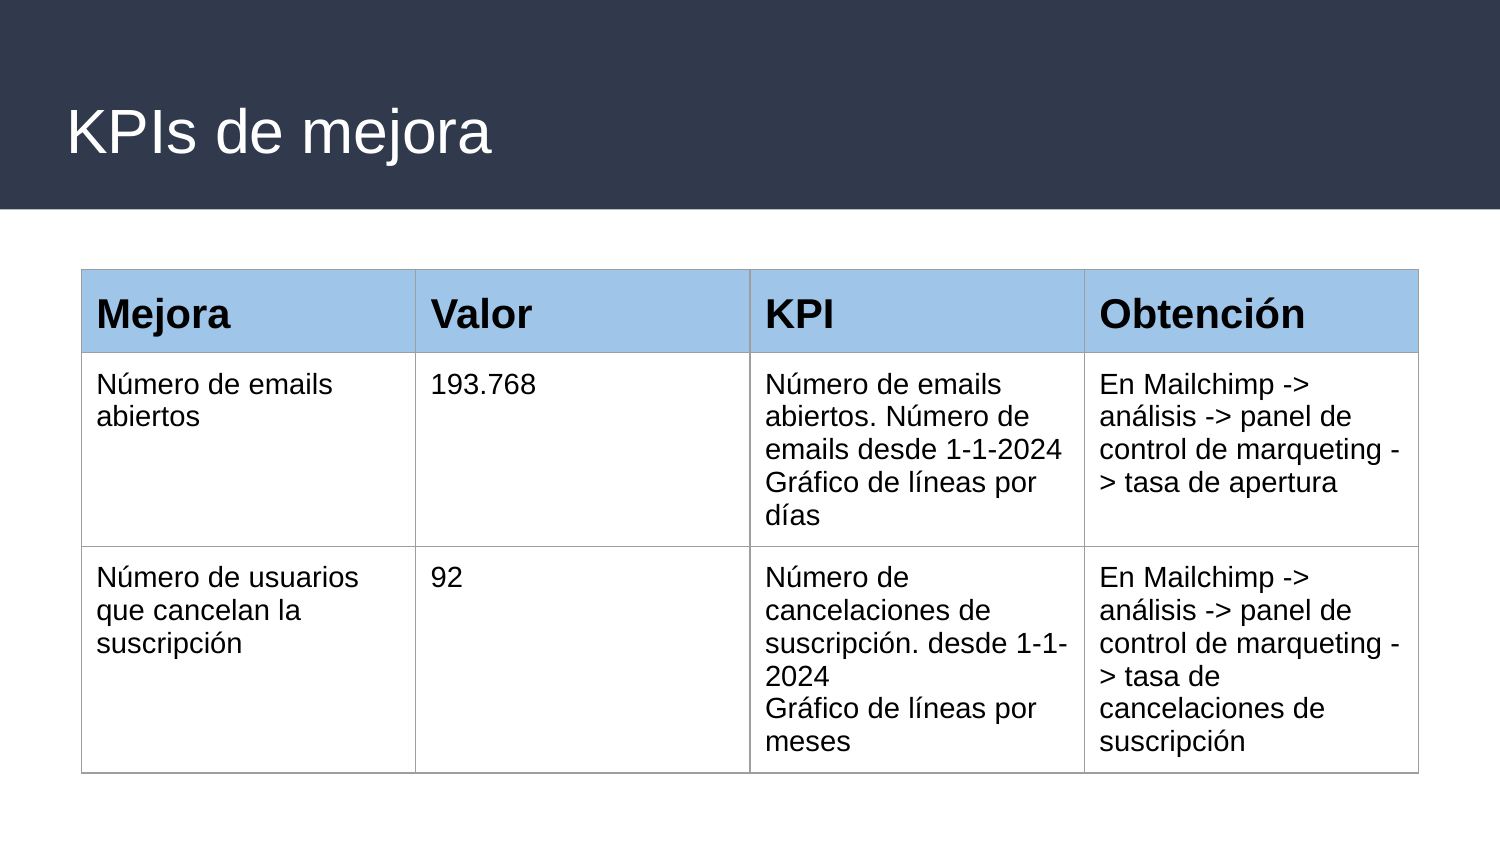

# KPIs de mejora
| Mejora | Valor | KPI | Obtención |
| --- | --- | --- | --- |
| Número de emails abiertos | 193.768 | Número de emails abiertos. Número de emails desde 1-1-2024 Gráfico de líneas por días | En Mailchimp -> análisis -> panel de control de marqueting -> tasa de apertura |
| Número de usuarios que cancelan la suscripción | 92 | Número de cancelaciones de suscripción. desde 1-1-2024 Gráfico de líneas por meses | En Mailchimp -> análisis -> panel de control de marqueting -> tasa de cancelaciones de suscripción |